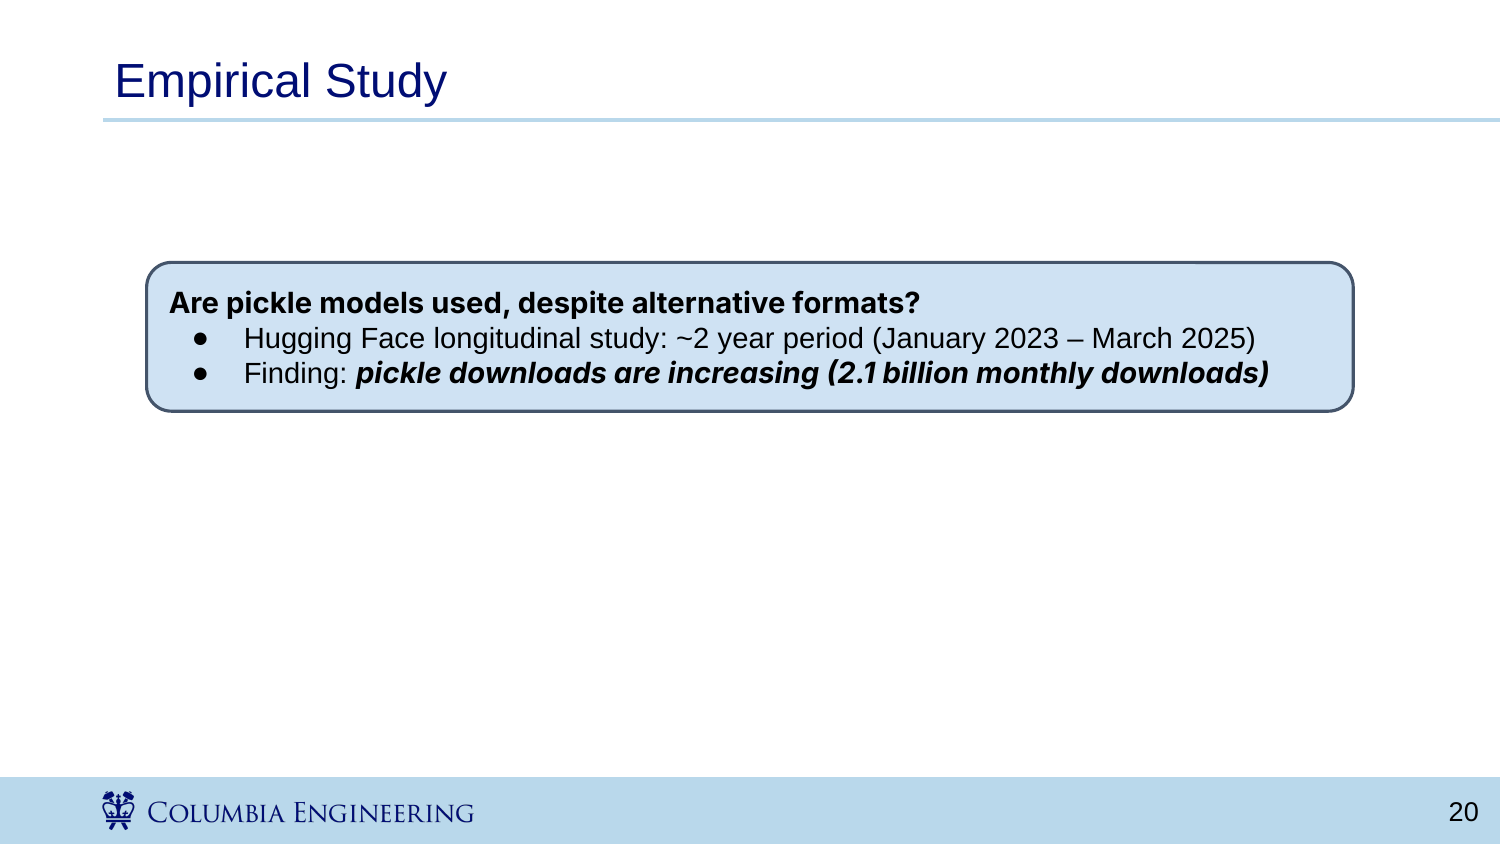

# Empirical Study
Are pickle models used, despite alternative formats?
Hugging Face longitudinal study: ~2 year period (January 2023 – March 2025)
Finding: pickle downloads are increasing (2.1 billion monthly downloads)

20